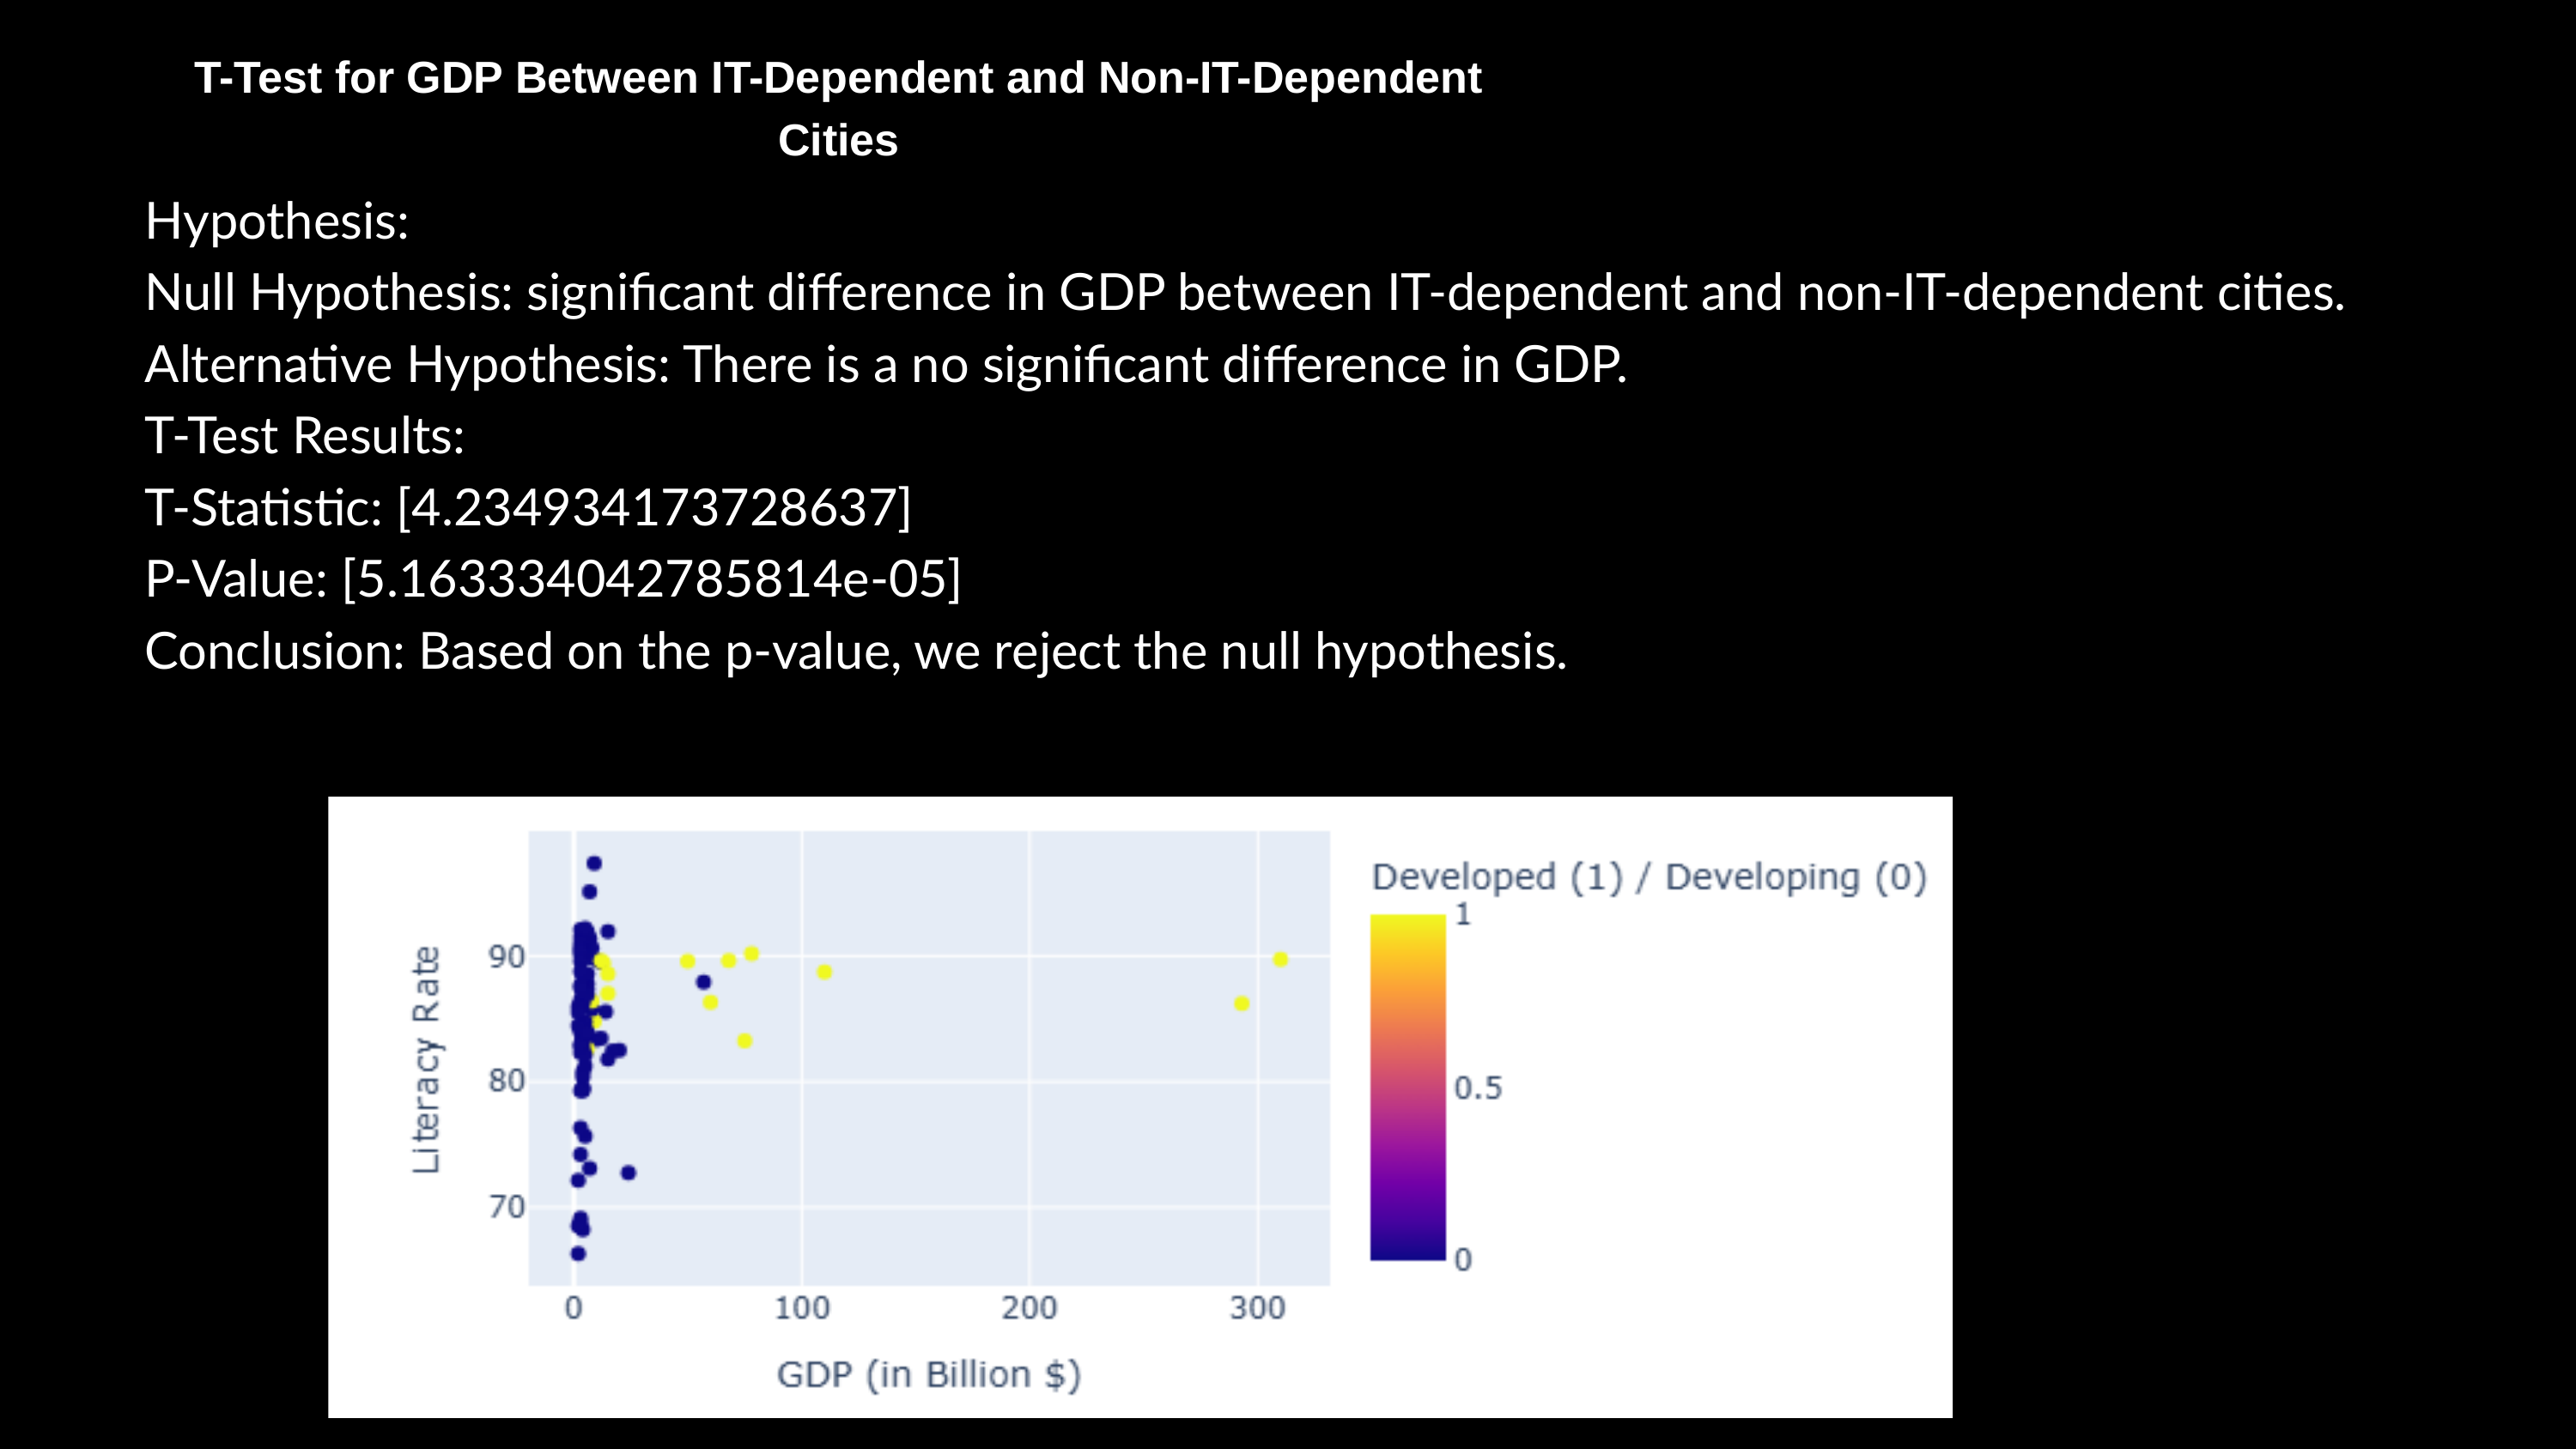

T-Test for GDP Between IT-Dependent and Non-IT-Dependent Cities
Hypothesis:
Null Hypothesis: significant difference in GDP between IT-dependent and non-IT-dependent cities.
Alternative Hypothesis: There is a no significant difference in GDP.
T-Test Results:
T-Statistic: [4.234934173728637]
P-Value: [5.163334042785814e-05]
Conclusion: Based on the p-value, we reject the null hypothesis.